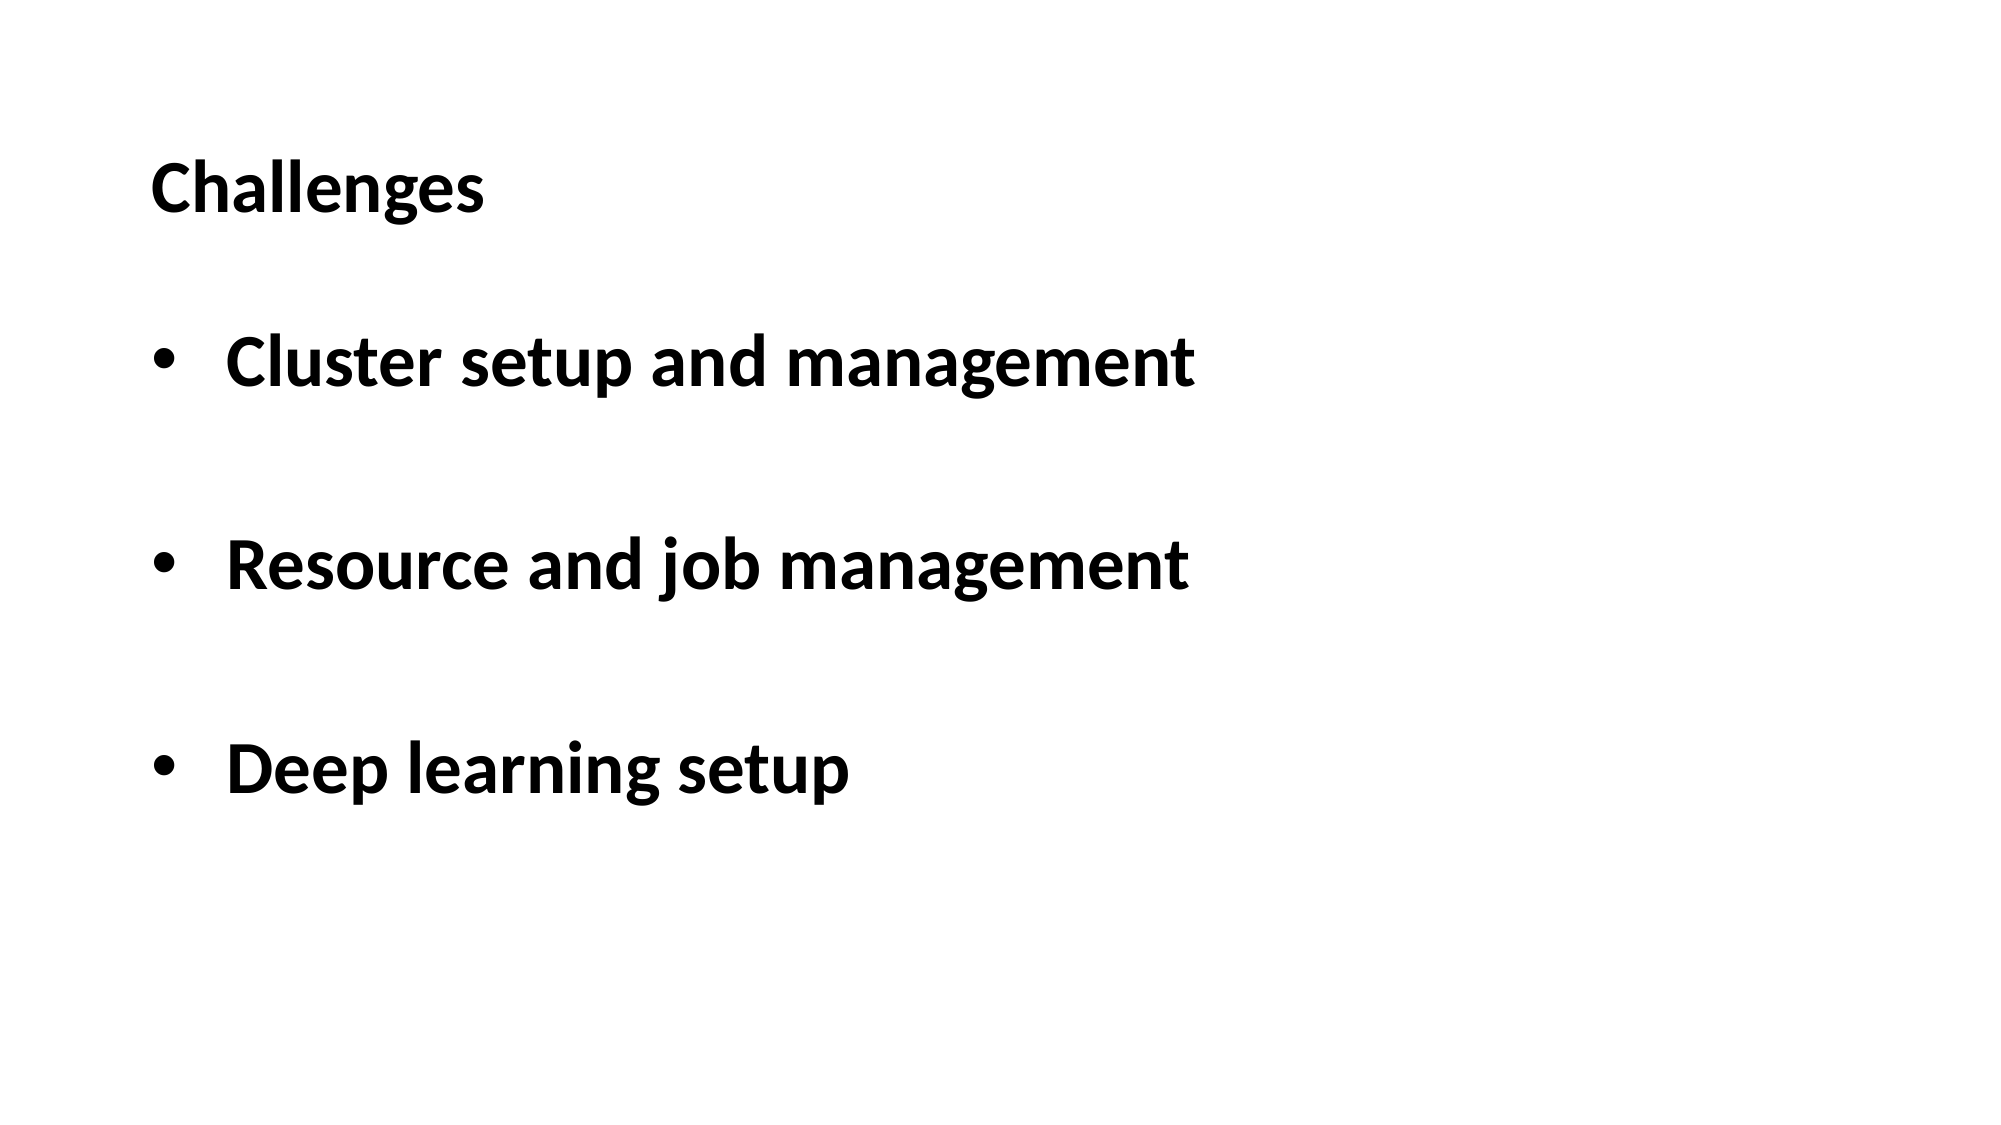

# Challenges
Cluster setup and management

Resource and job management

Deep learning setup